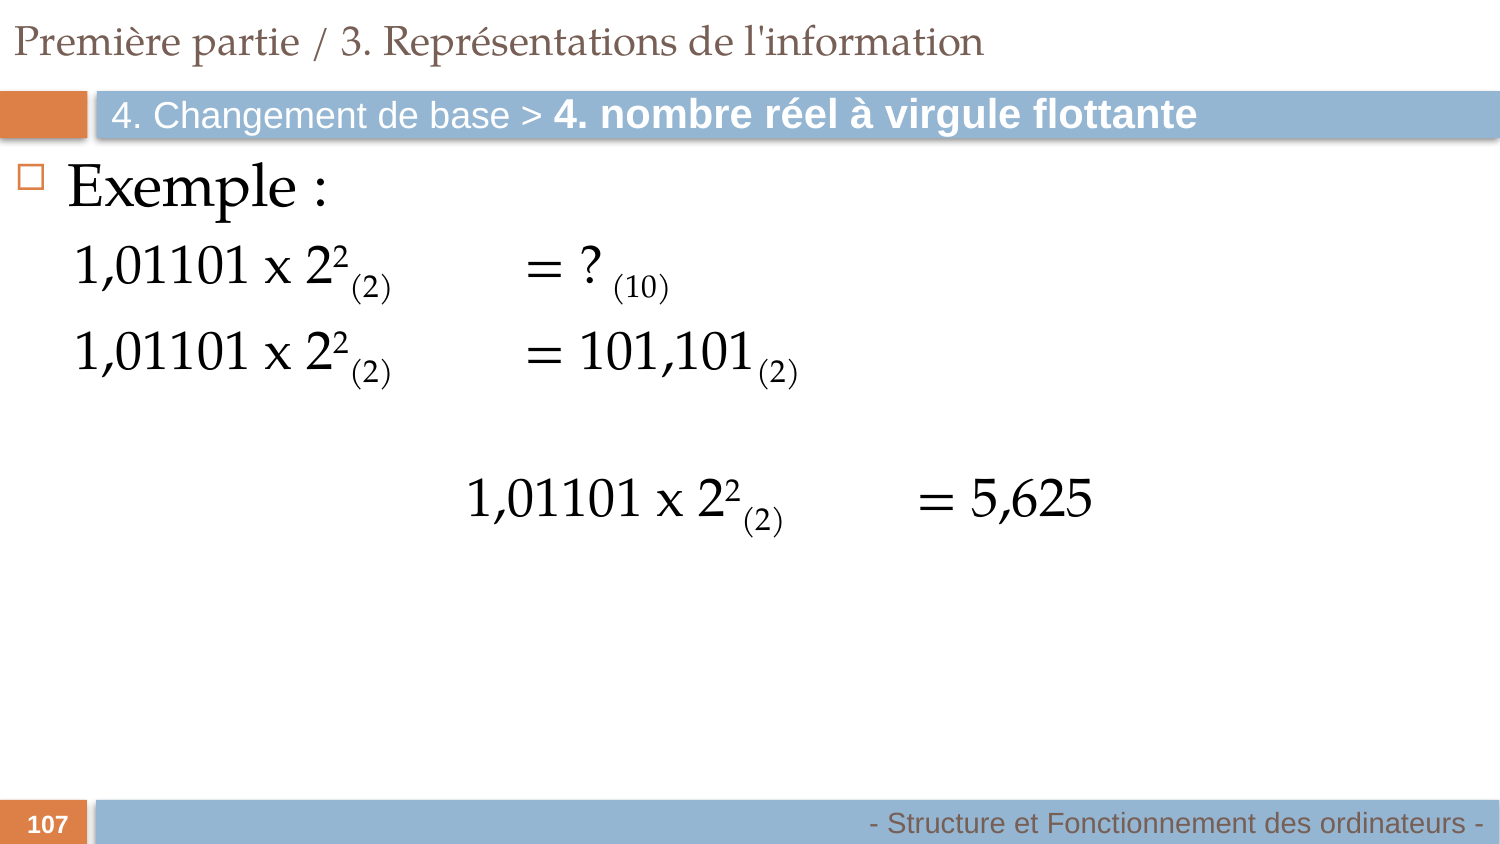

# Première partie / 3. Représentations de l'information
4. Changement de base > 4. nombre réel à virgule flottante
Exemple :
1,01101 x 22(2) 	= ? (10)
1,01101 x 22(2) 	= 101,101(2)

1,01101 x 22(2) 	= 5,625

- Structure et Fonctionnement des ordinateurs -